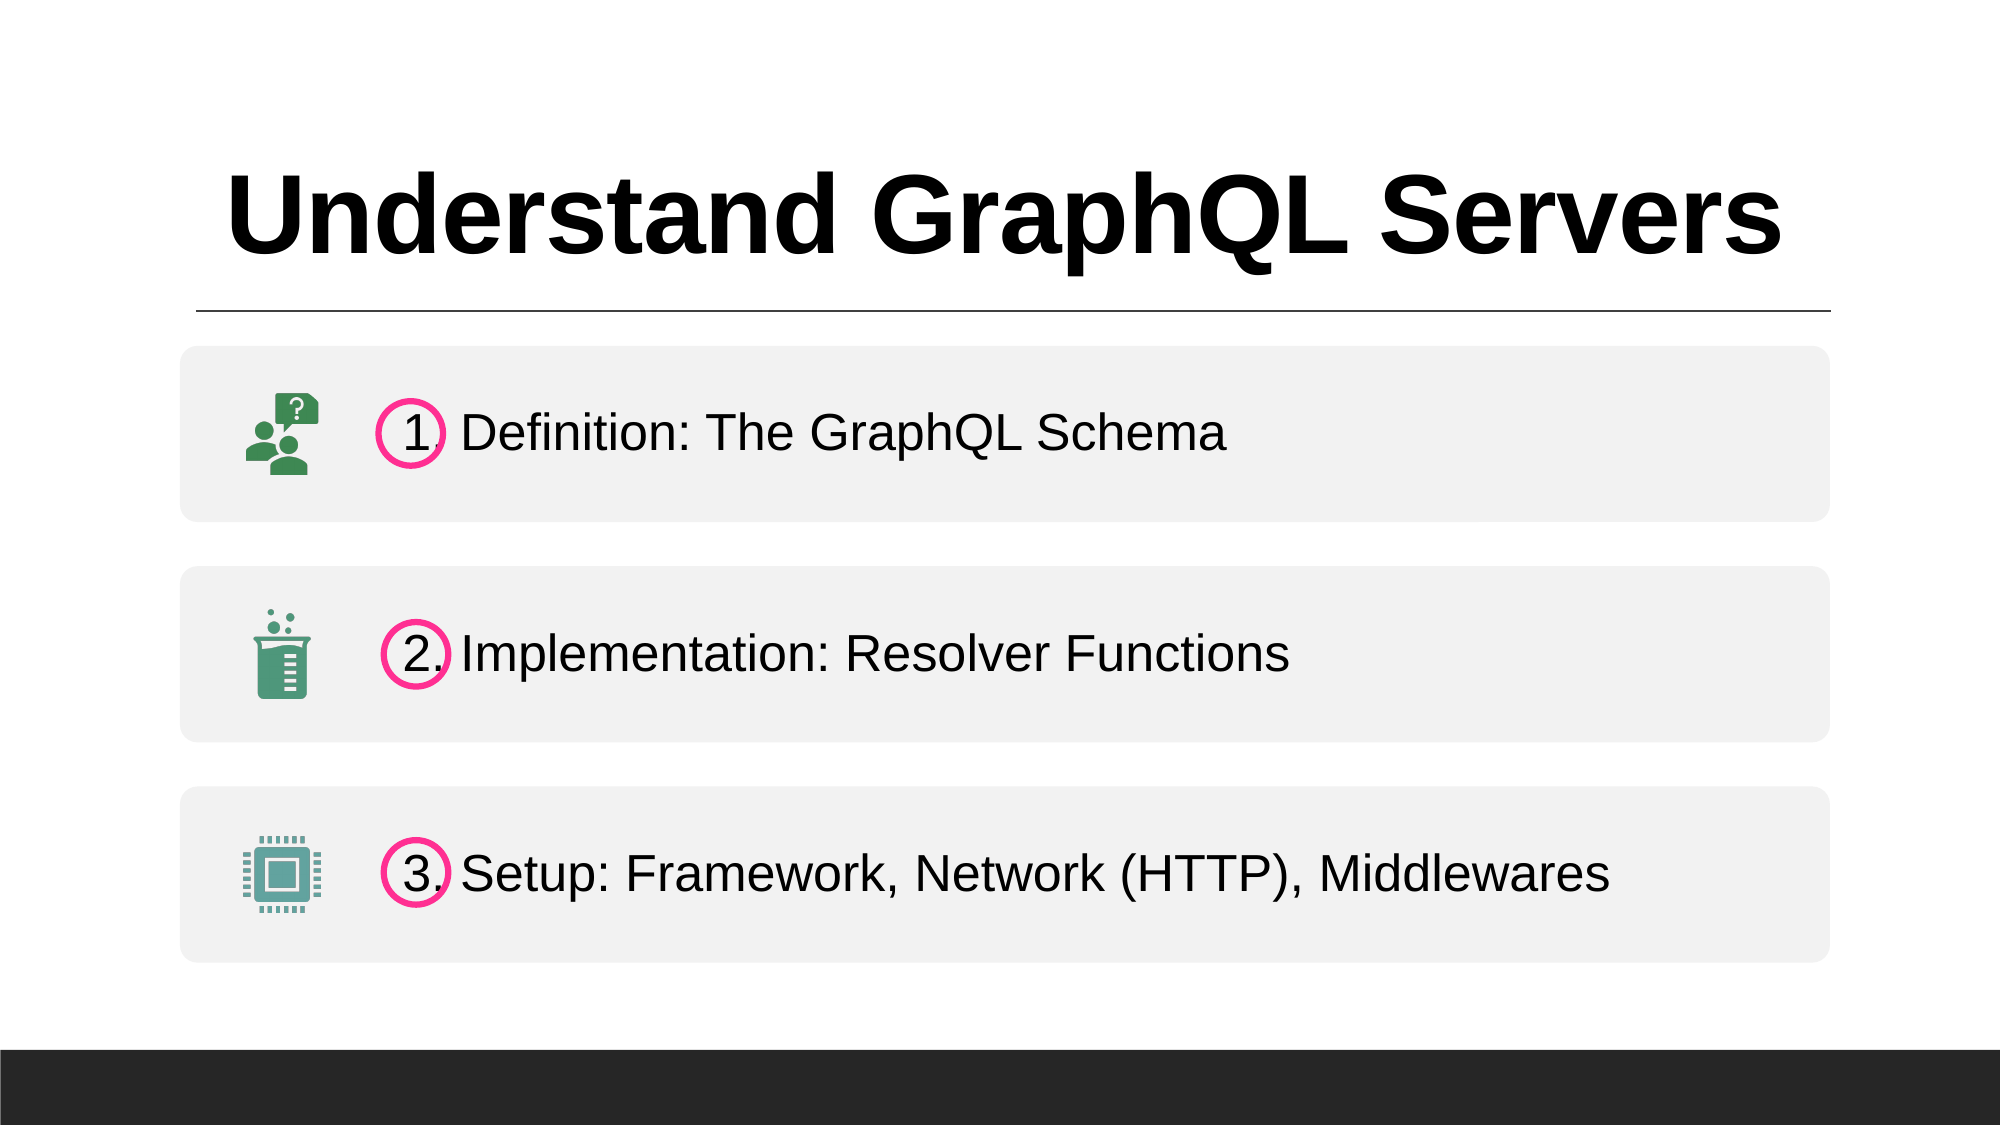

# Understand GraphQL Servers

1. Definition: The GraphQL Schema
2. Implementation: Resolver Functions
3. Setup: Framework, Network (HTTP), Middlewares